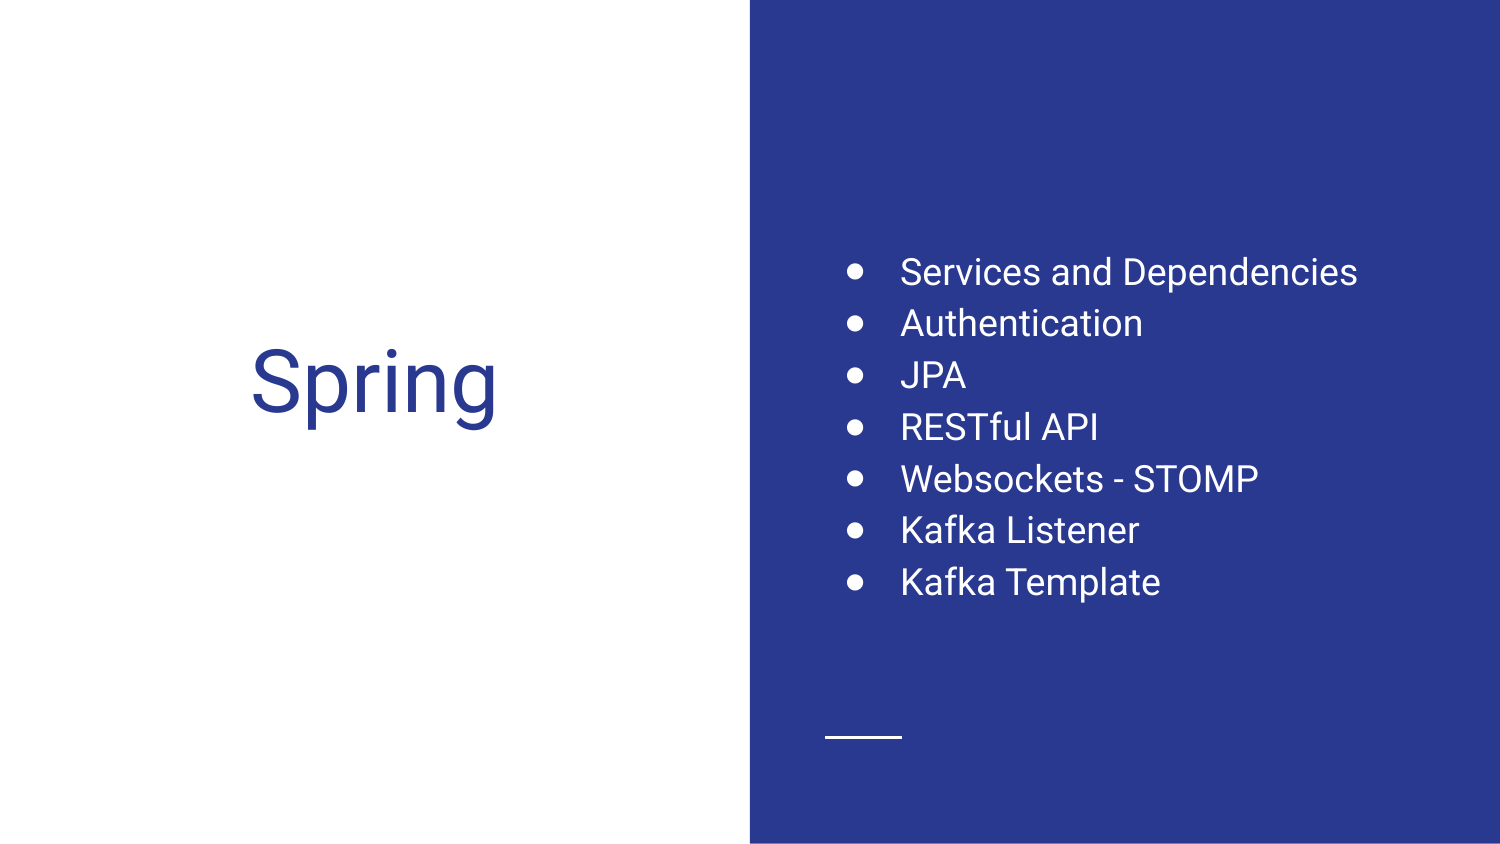

Services and Dependencies
Authentication
JPA
RESTful API
Websockets - STOMP
Kafka Listener
Kafka Template
# Spring